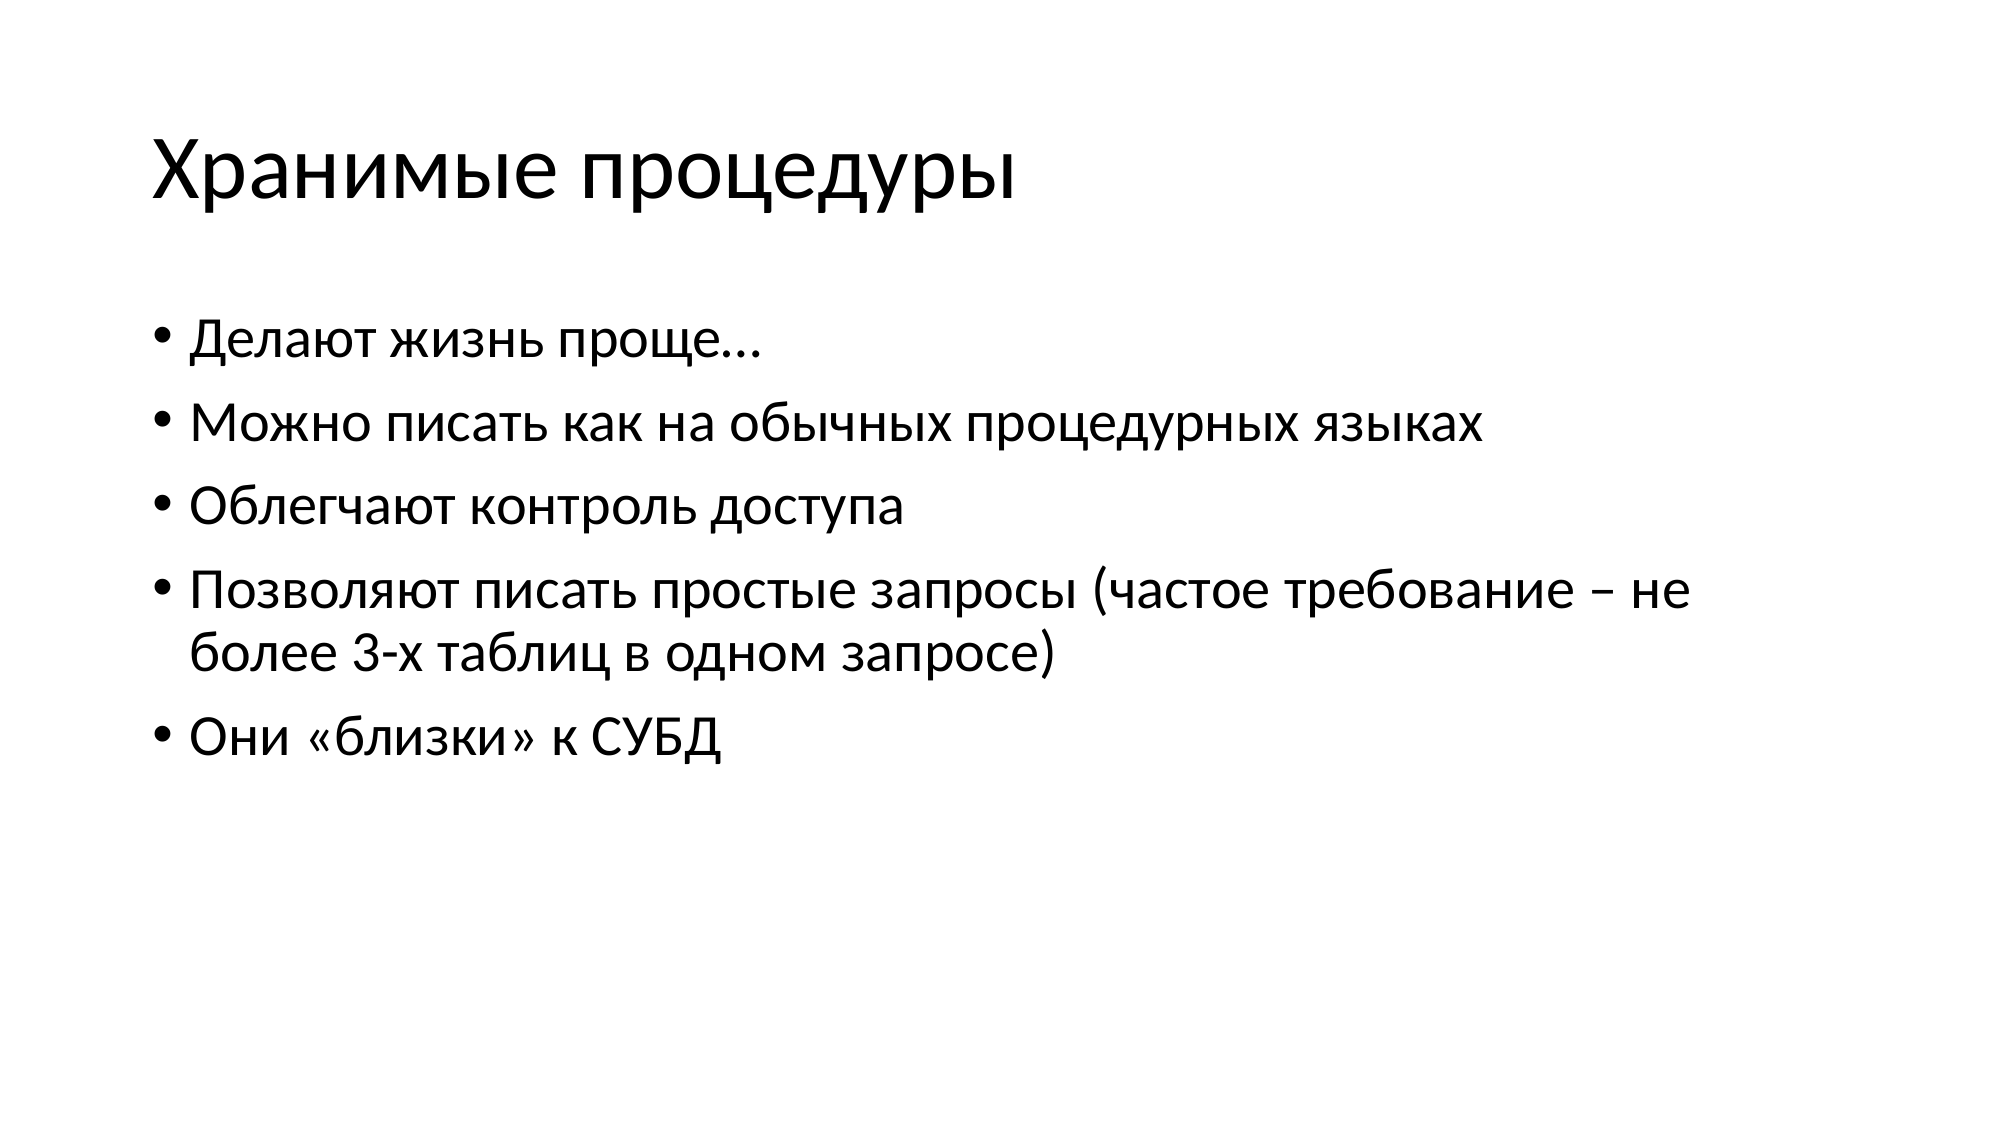

# Хранимые процедуры
Делают жизнь проще…
Можно писать как на обычных процедурных языках
Облегчают контроль доступа
Позволяют писать простые запросы (частое требование – не более 3-х таблиц в одном запросе)
Они «близки» к СУБД